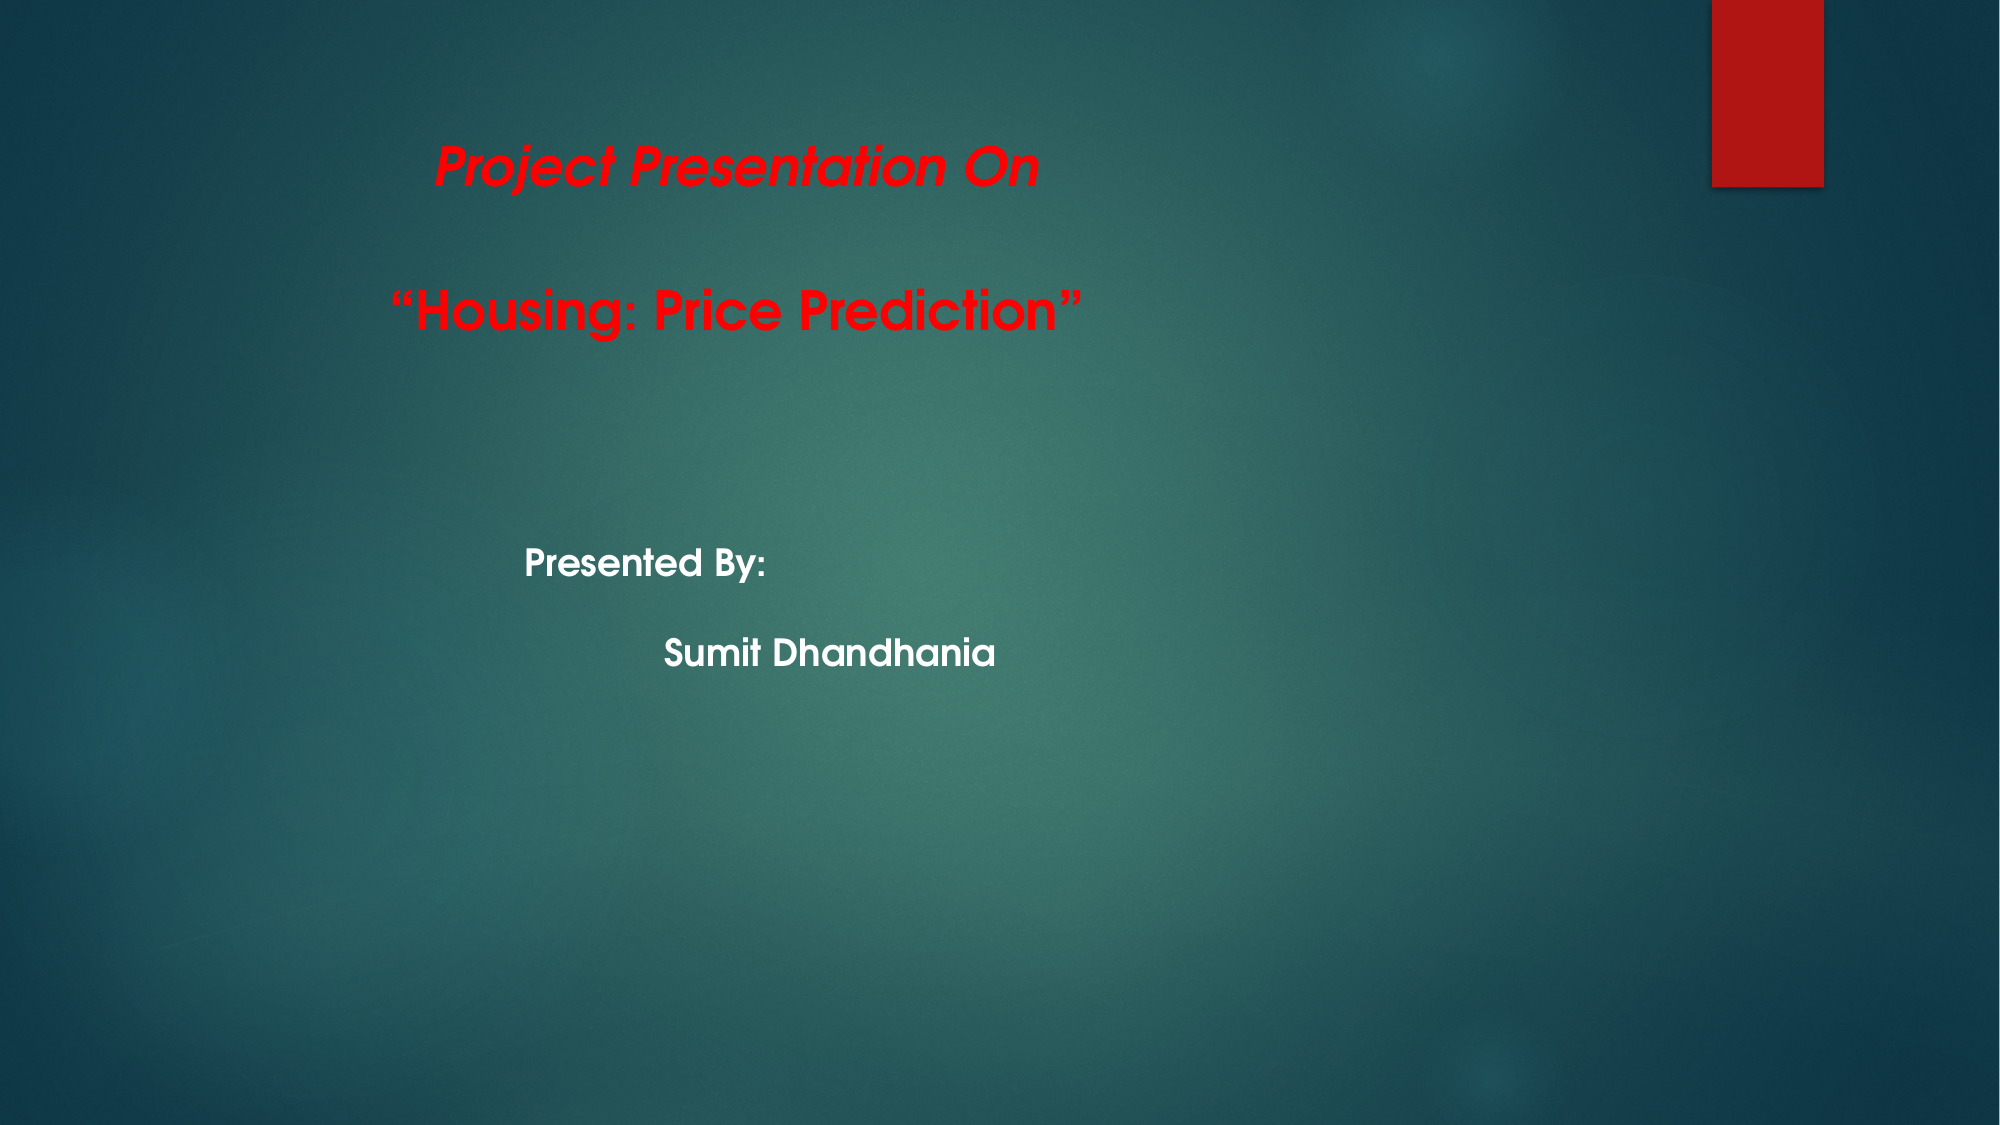

Project Presentation On
“Housing: Price Prediction”
 Presented By:
	Sumit Dhandhania